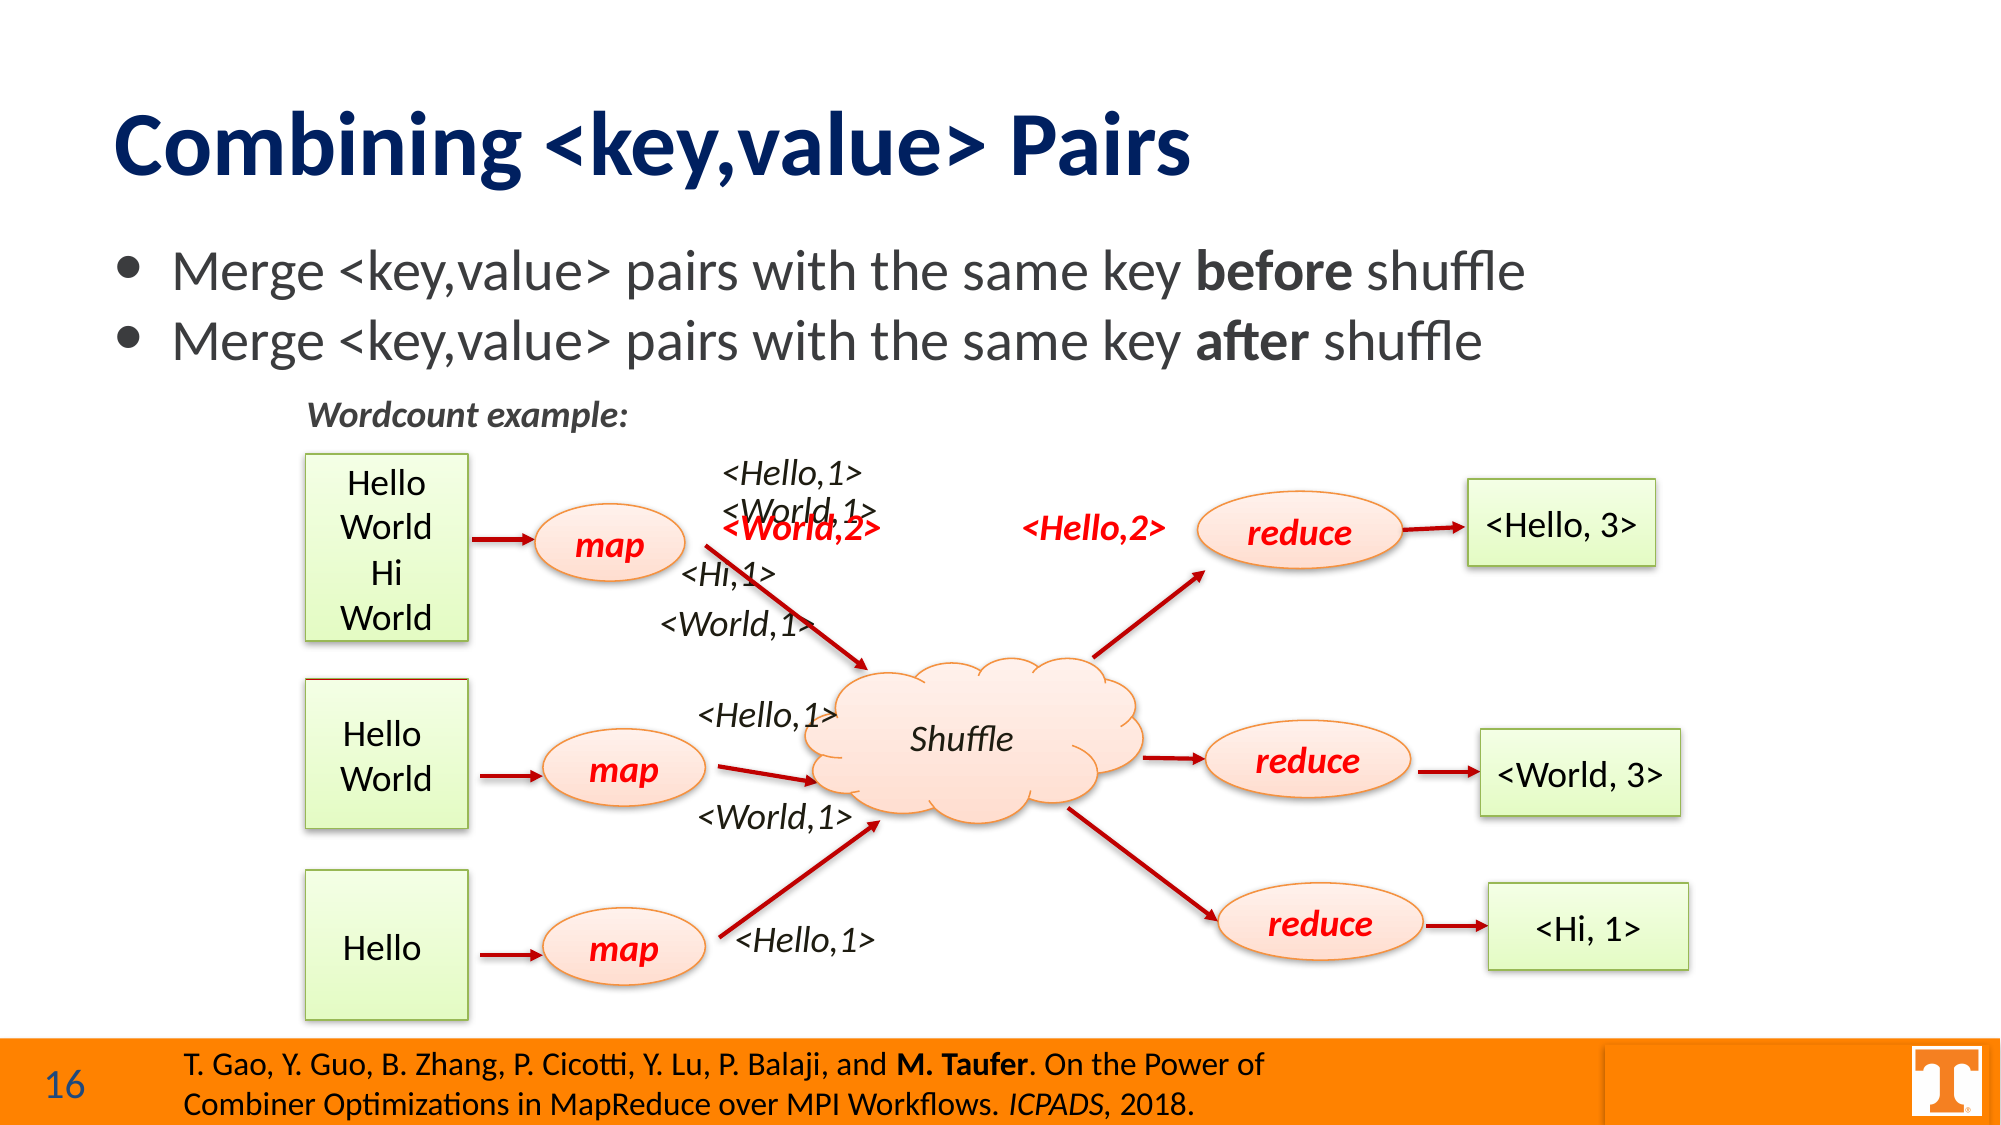

# Combining <key,value> Pairs
Merge <key,value> pairs with the same key before shuffle
Merge <key,value> pairs with the same key after shuffle

Wordcount example:
<Hello,1>
Hello
World
Hi
World
<World,1>
<Hello, 3>
reduce
<World,2>
<Hello,2>
map
<Hi,1>
<World,1>
Shuffle
Hello
World
<Hello,1>
reduce
map
<World, 3>
<World,1>
Hello
reduce
<Hi, 1>
map
<Hello,1>
T. Gao, Y. Guo, B. Zhang, P. Cicotti, Y. Lu, P. Balaji, and M. Taufer. On the Power of Combiner Optimizations in MapReduce over MPI Workflows. ICPADS, 2018.
16